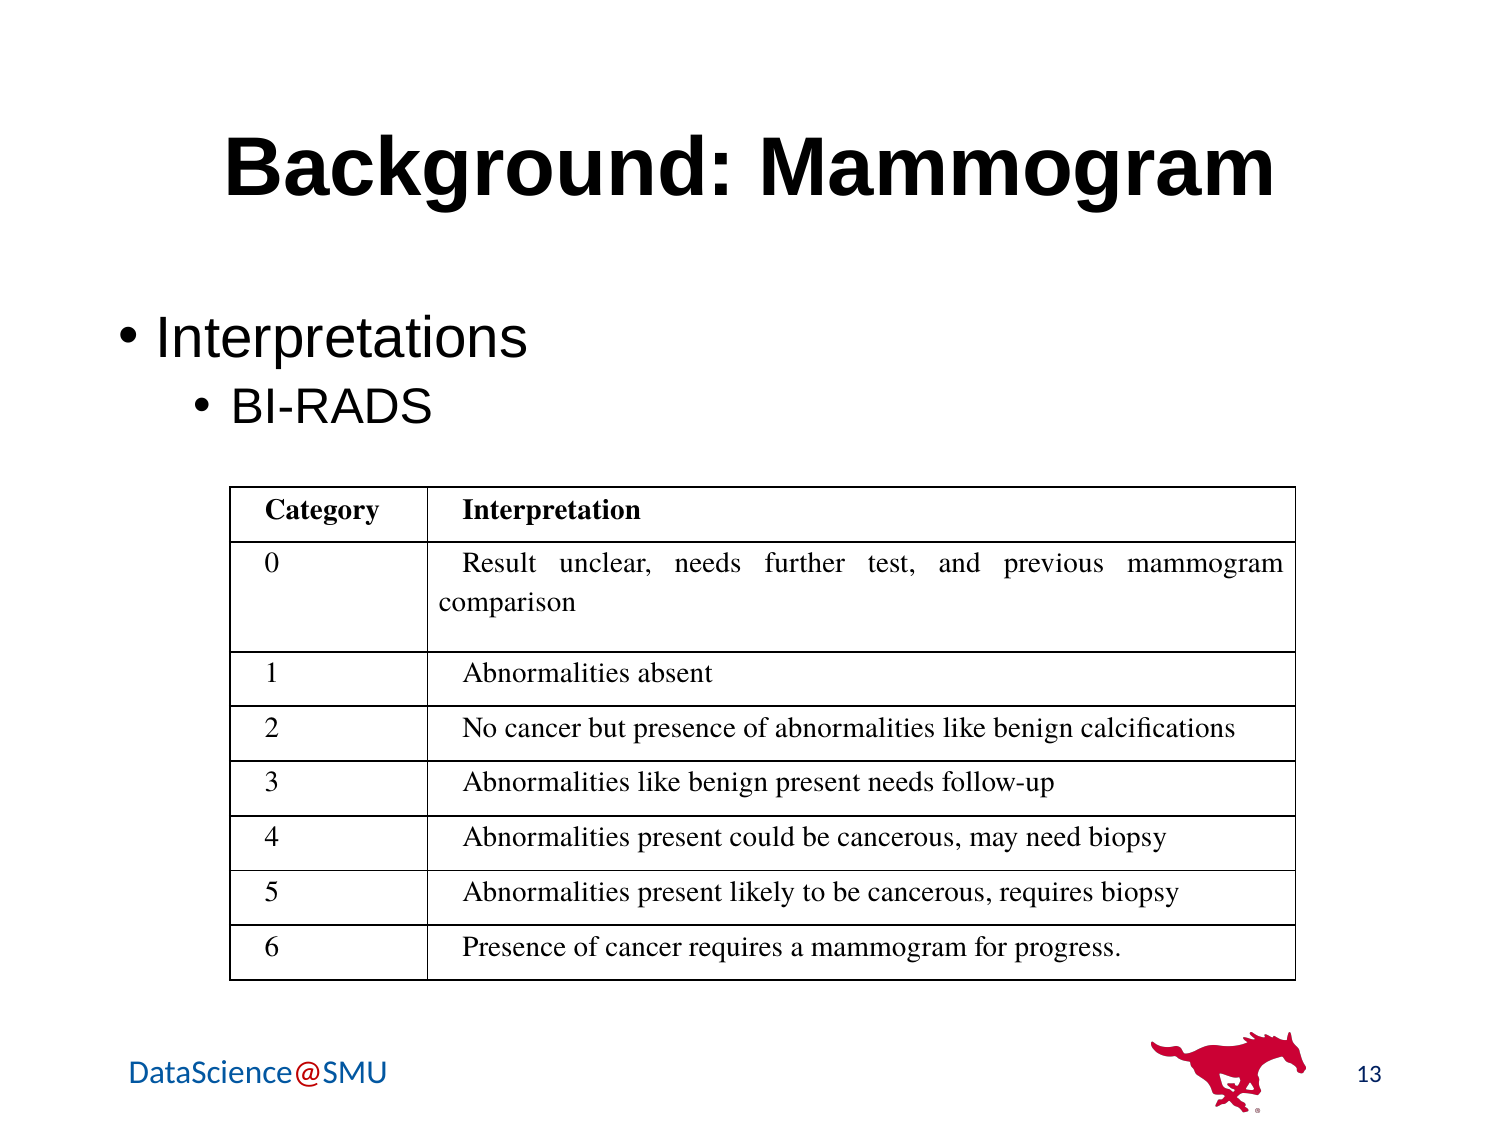

# Background: Mammogram
Interpretations
BI-RADS

| Category | Interpretation |
| --- | --- |
| 0 | Result unclear, needs further test, and previous mammogram comparison |
| 1 | Abnormalities absent |
| 2 | No cancer but presence of abnormalities like benign calcifications |
| 3 | Abnormalities like benign present needs follow-up |
| 4 | Abnormalities present could be cancerous, may need biopsy |
| 5 | Abnormalities present likely to be cancerous, requires biopsy |
| 6 | Presence of cancer requires a mammogram for progress. |
13